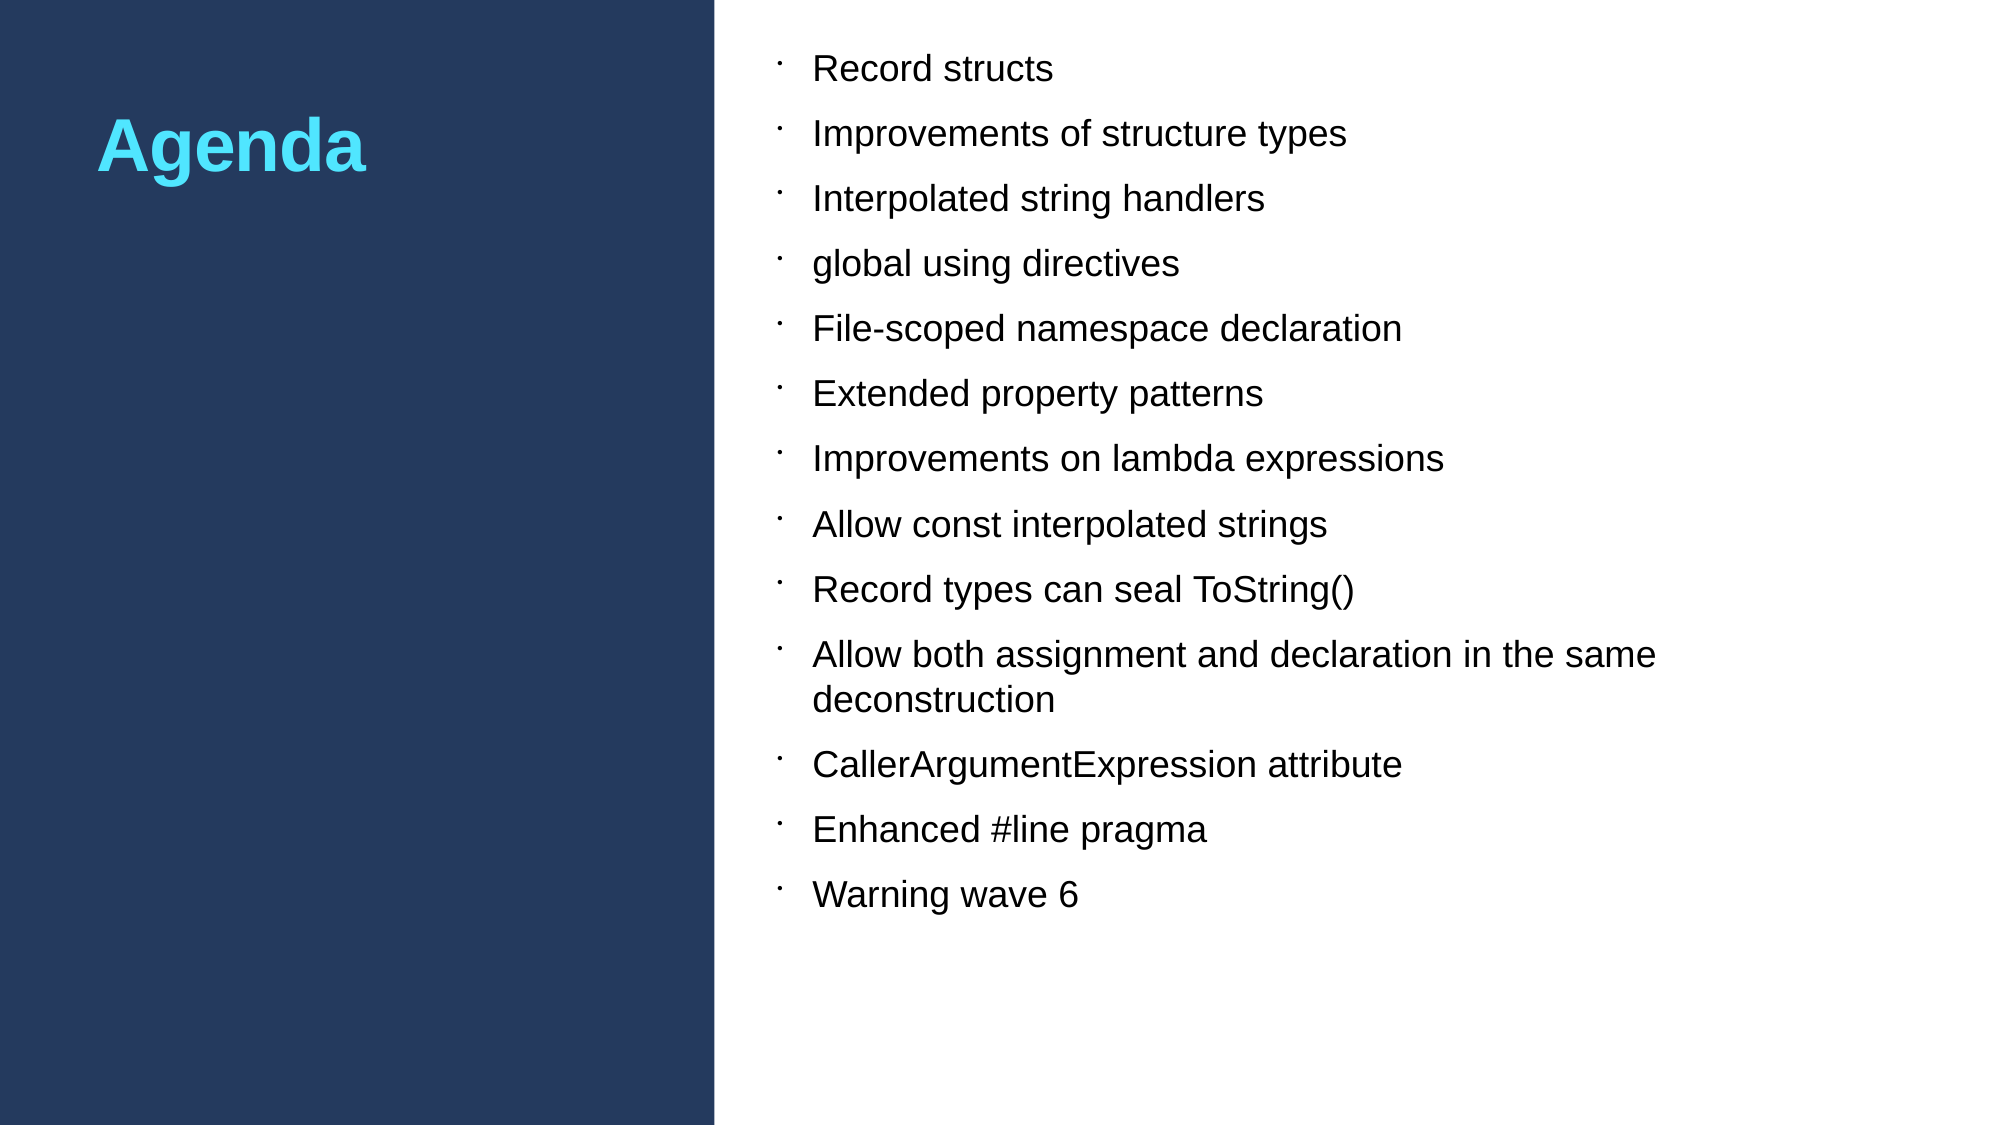

Record structs
Improvements of structure types
Interpolated string handlers
global using directives
File-scoped namespace declaration
Extended property patterns
Improvements on lambda expressions
Allow const interpolated strings
Record types can seal ToString()
Allow both assignment and declaration in the same deconstruction
CallerArgumentExpression attribute
Enhanced #line pragma
Warning wave 6
# Agenda